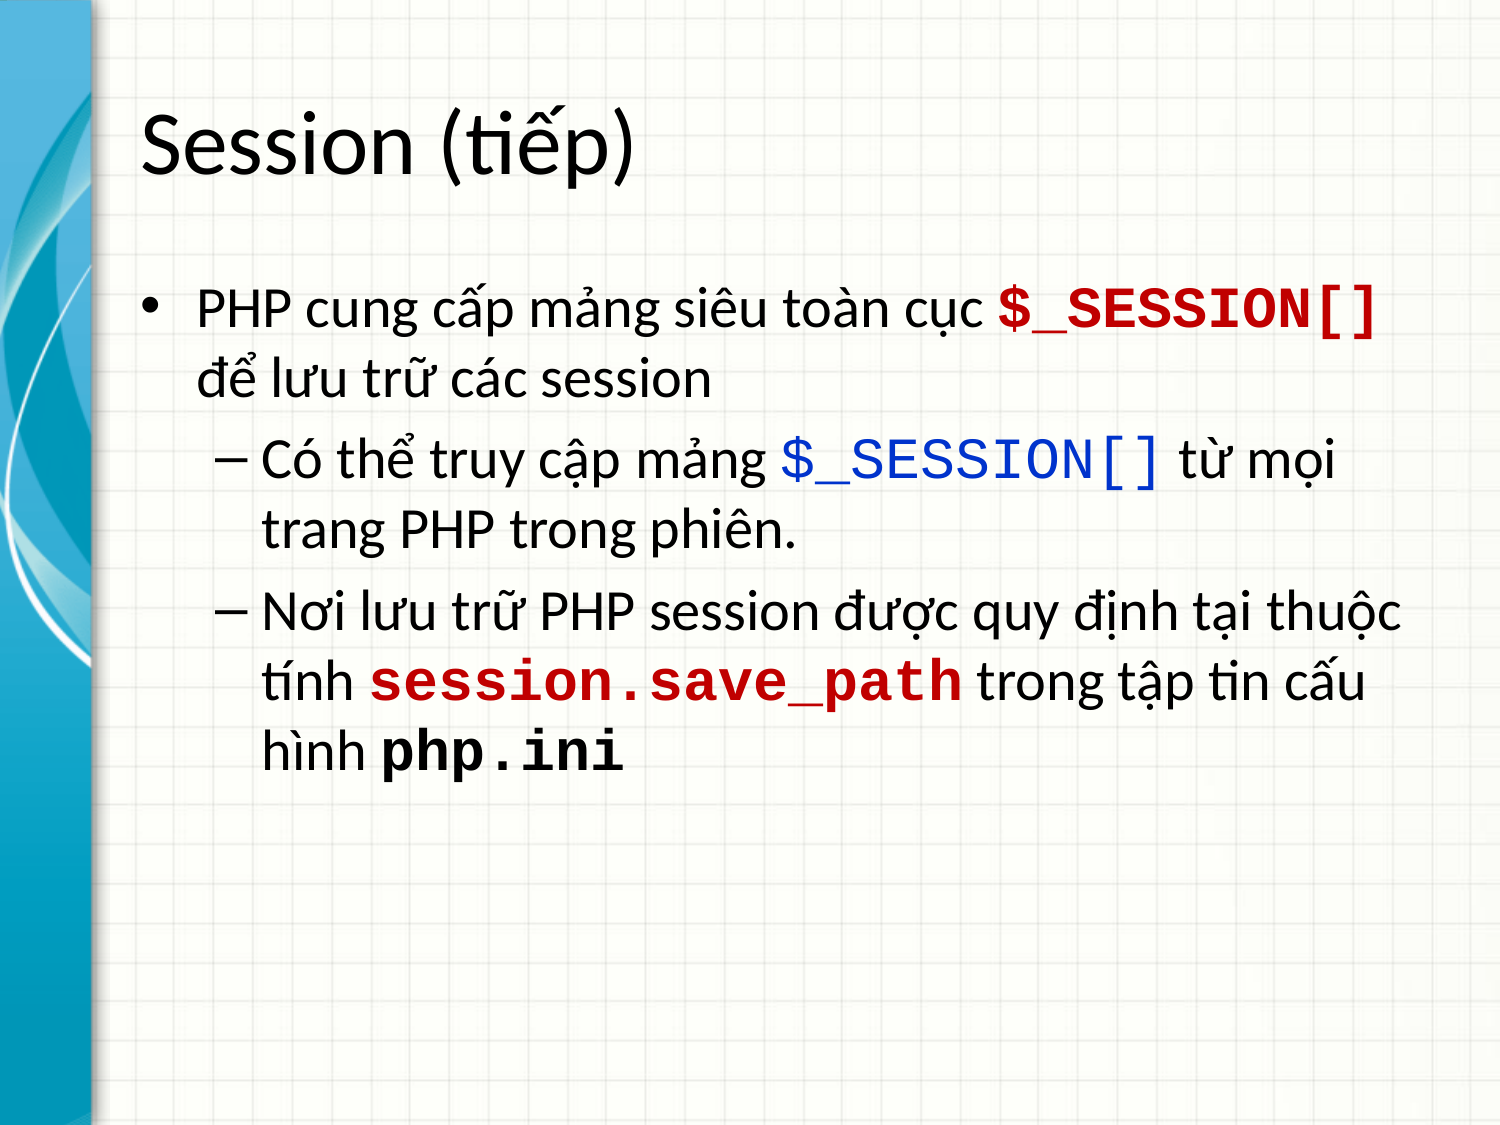

# Session (tiếp)
PHP cung cấp mảng siêu toàn cục $_SESSION[] để lưu trữ các session
Có thể truy cập mảng $_SESSION[] từ mọi trang PHP trong phiên.
Nơi lưu trữ PHP session được quy định tại thuộc tính session.save_path trong tập tin cấu hình php.ini